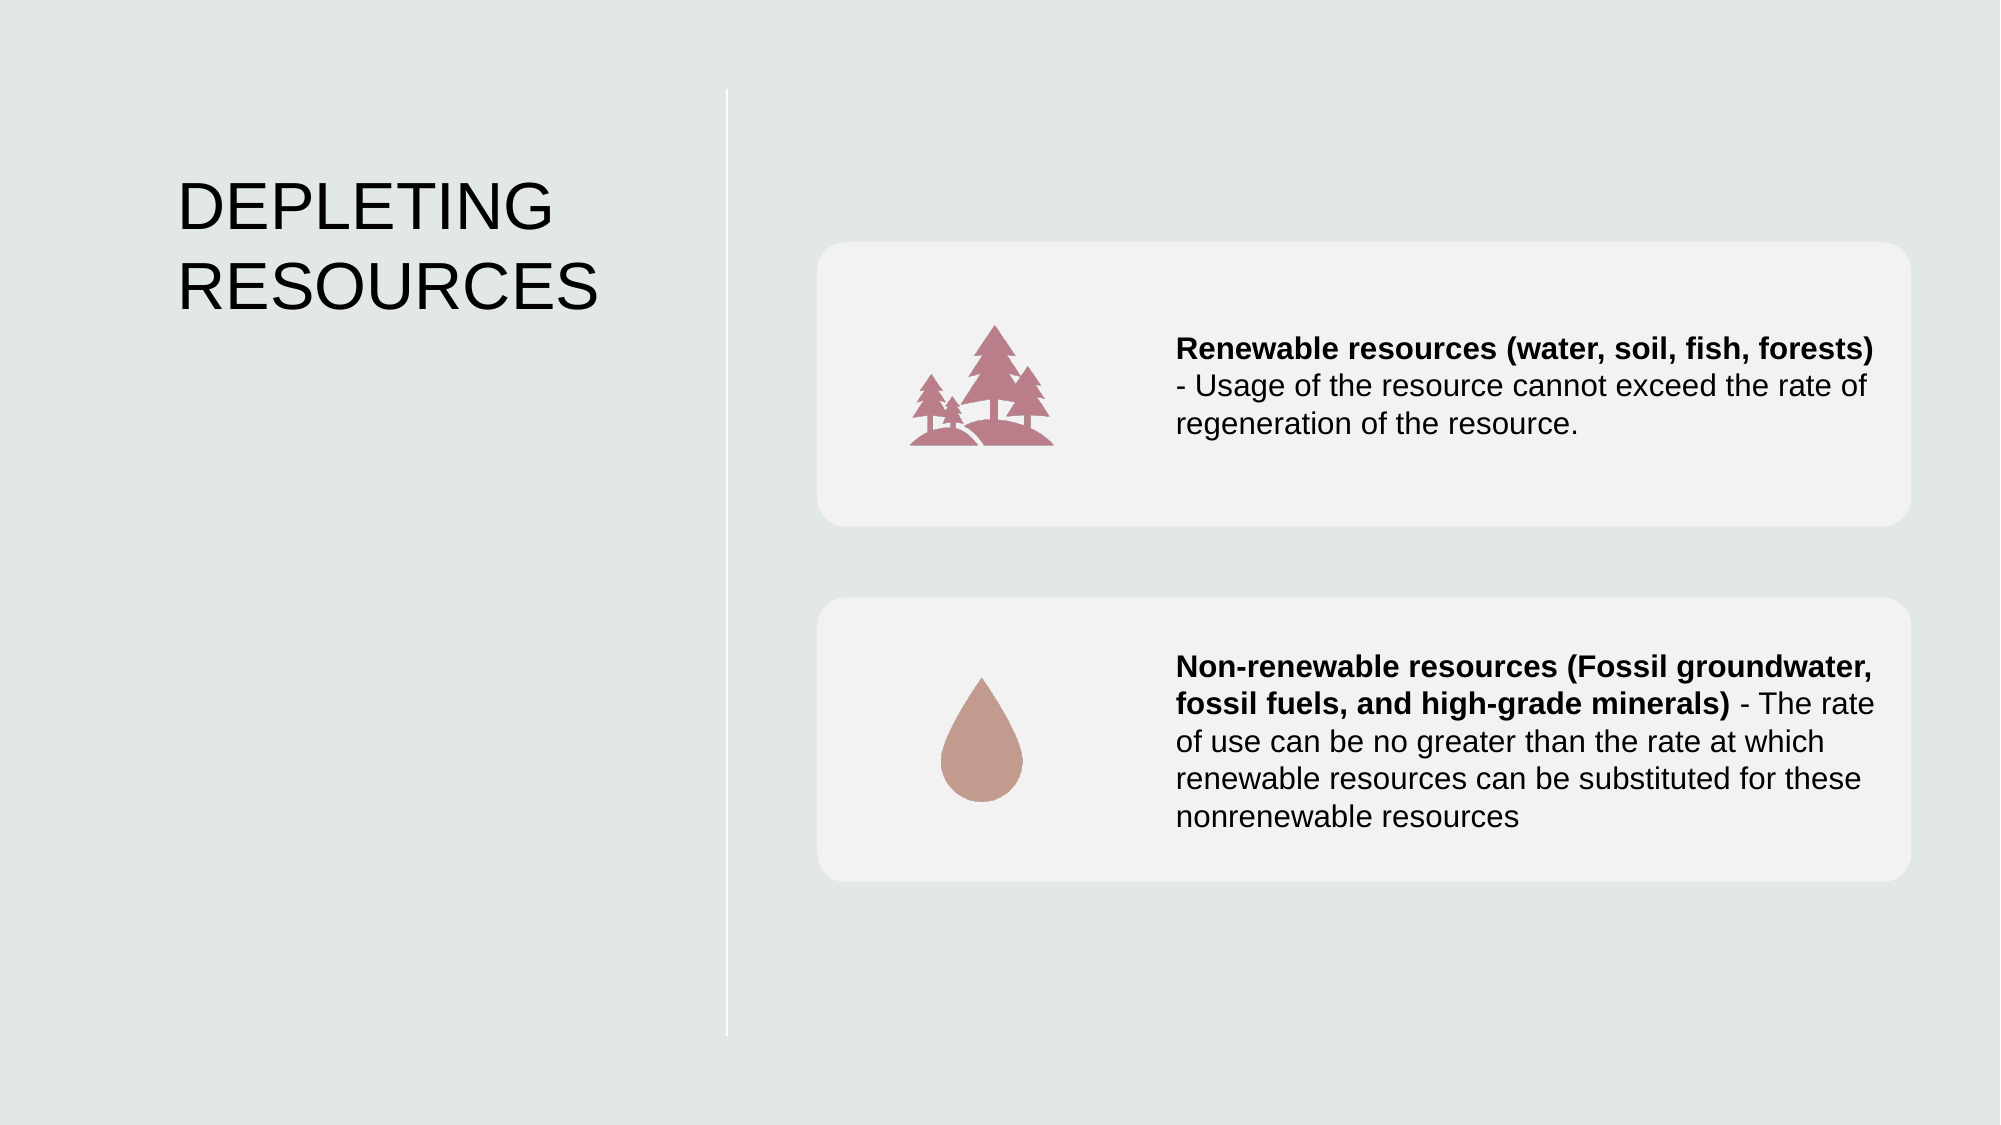

Renewable resources (water, soil, fish, forests) - Usage of the resource cannot exceed the rate of regeneration of the resource.
Non-renewable resources (Fossil groundwater, fossil fuels, and high-grade minerals) - The rate of use can be no greater than the rate at which renewable resources can be substituted for these nonrenewable resources
# DEPLETING RESOURCES